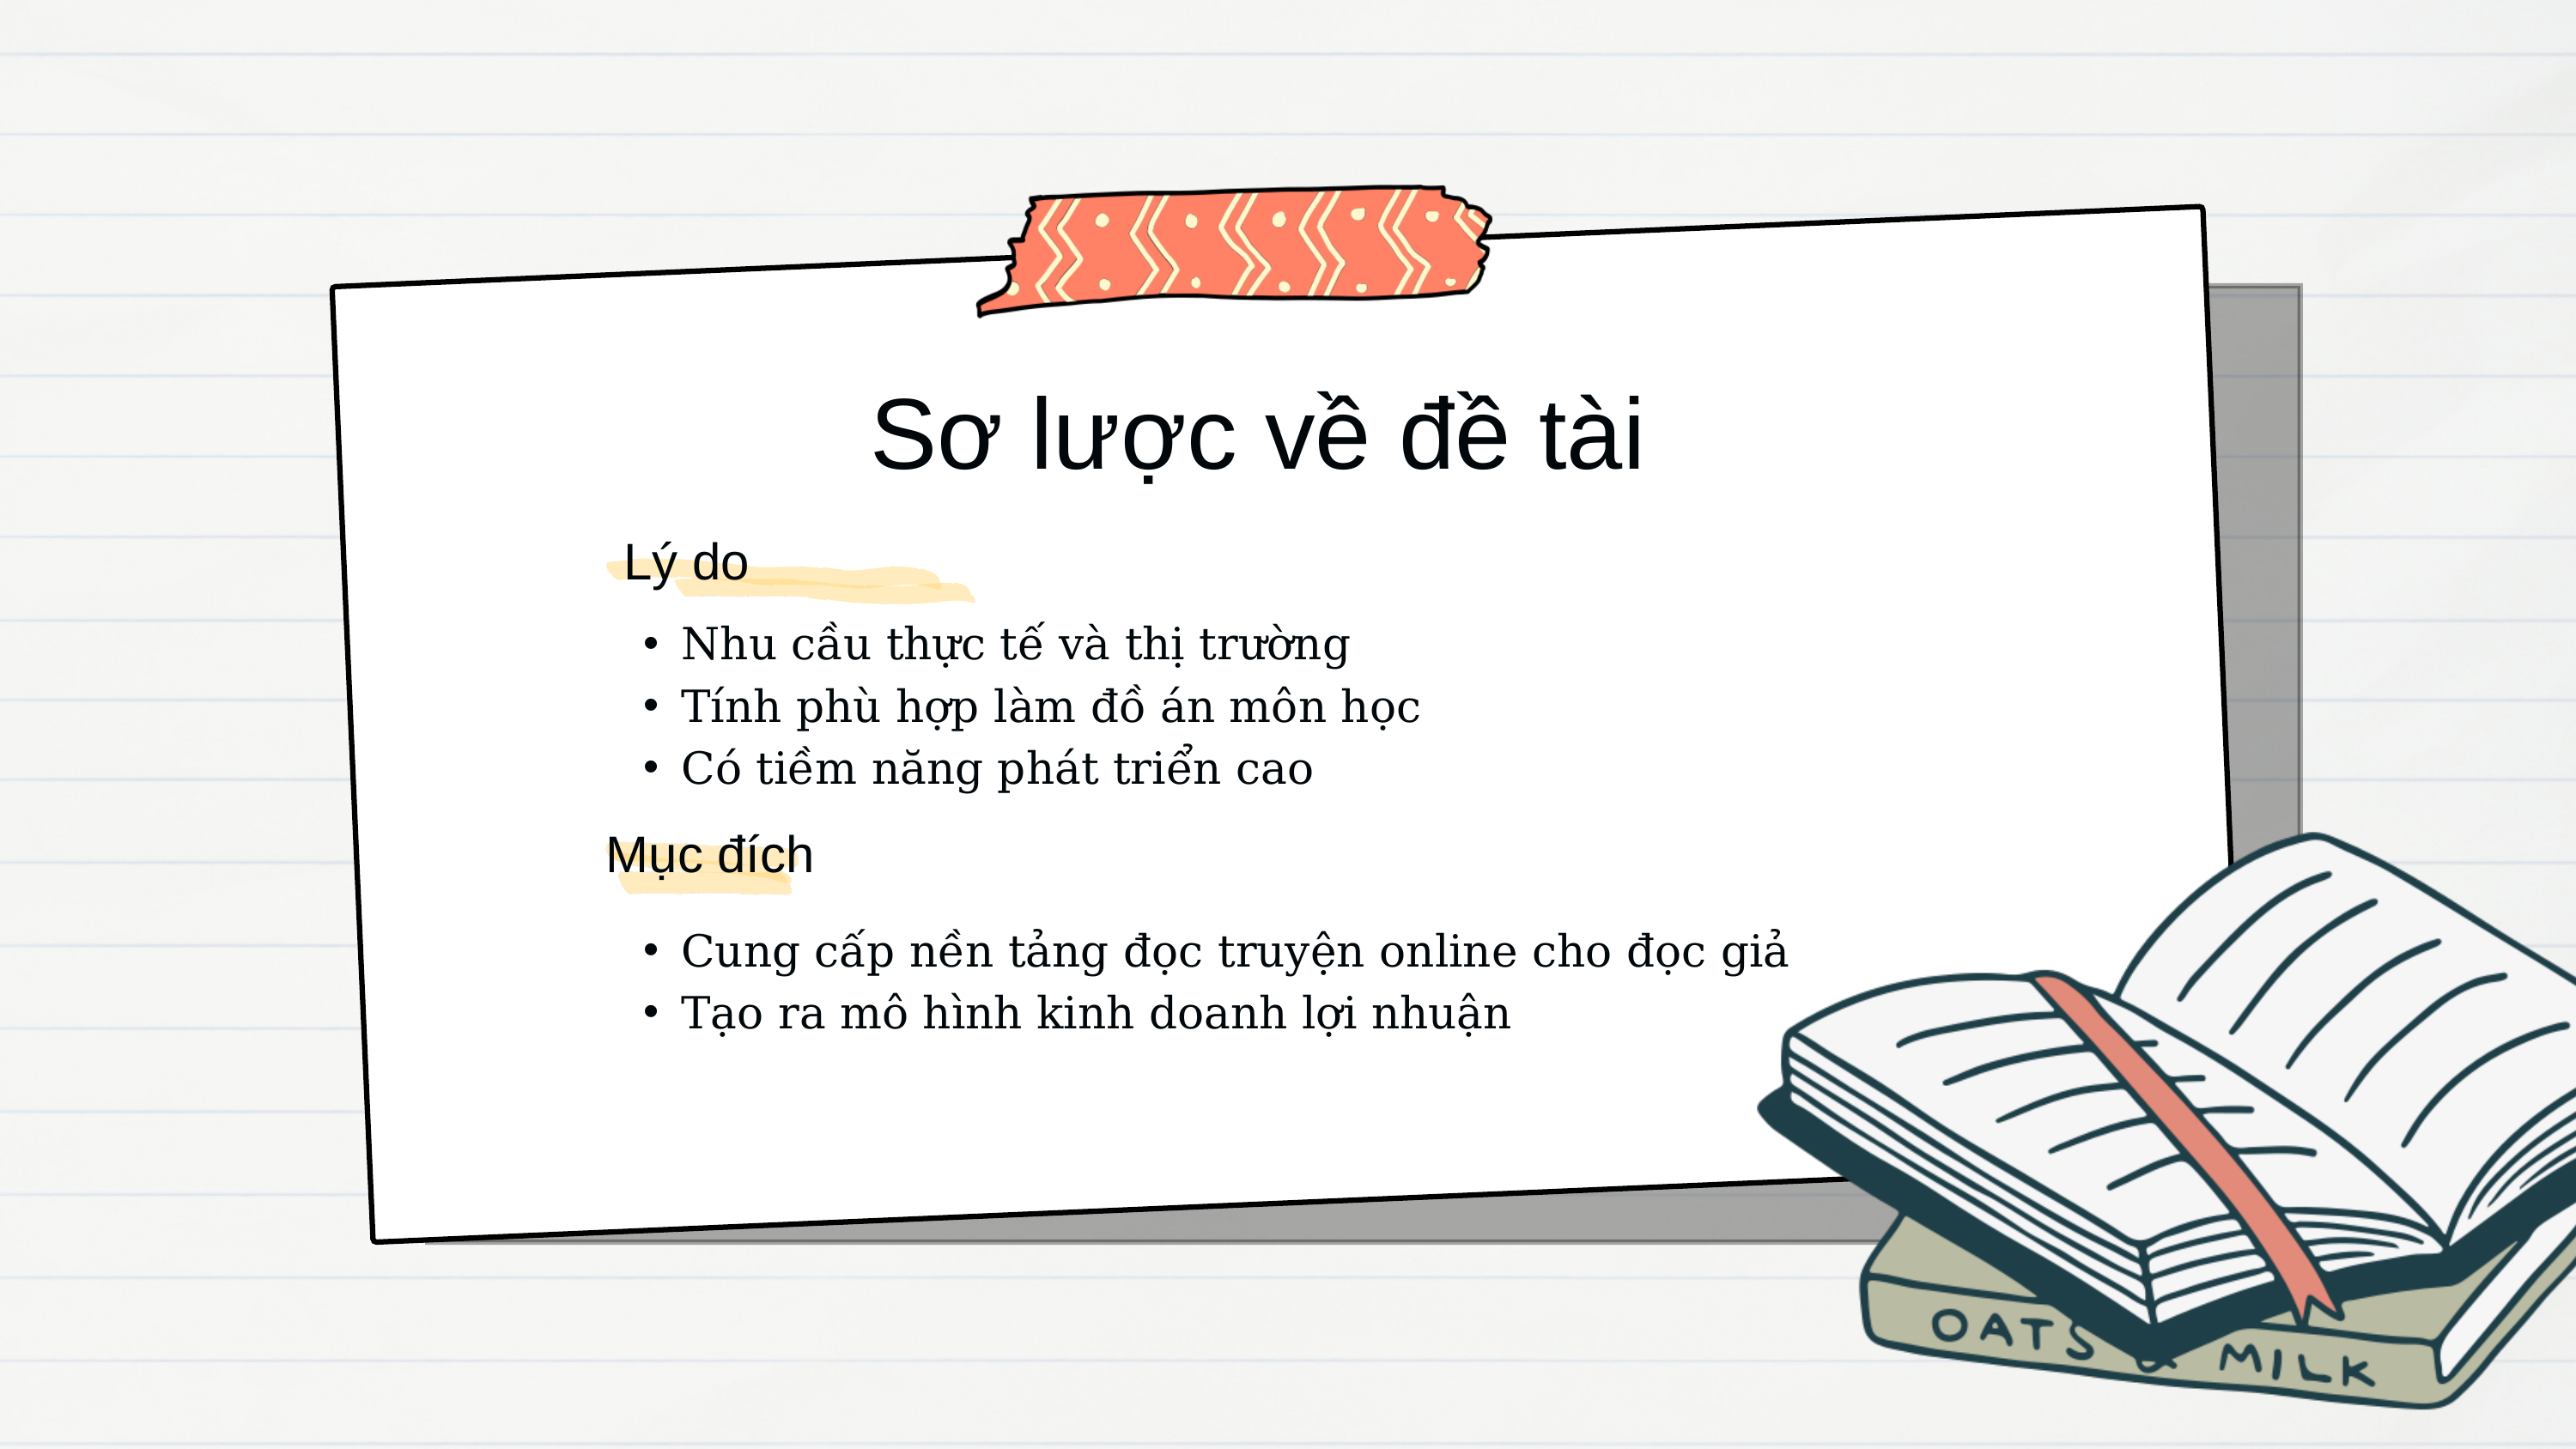

Sơ lược về đề tài
Lý do

Nhu cầu thực tế và thị trường
Tính phù hợp làm đồ án môn học
Có tiềm năng phát triển cao
Mục đích

Cung cấp nền tảng đọc truyện online cho đọc giả
Tạo ra mô hình kinh doanh lợi nhuận